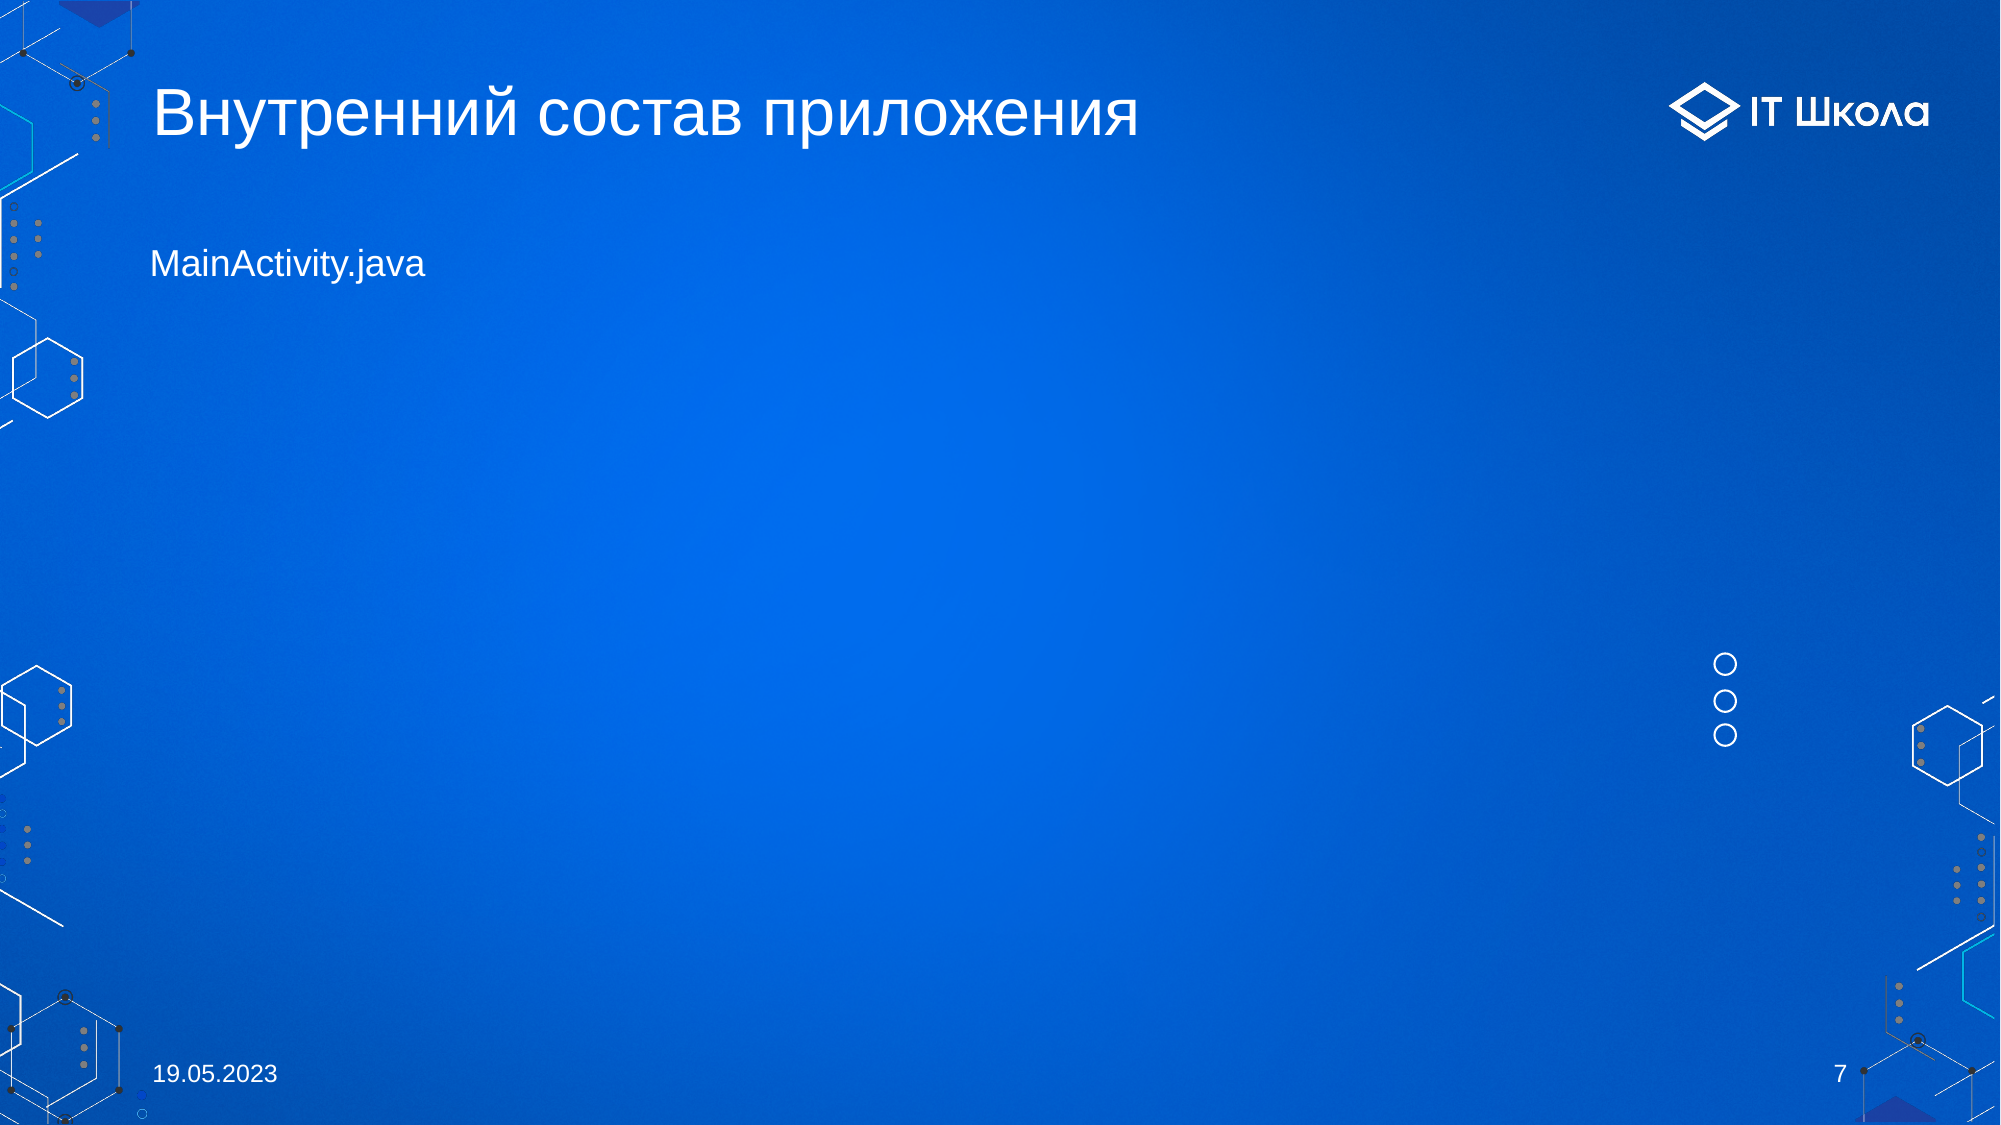

# Внутренний состав приложения
MainActivity.java

19.05.2023
7